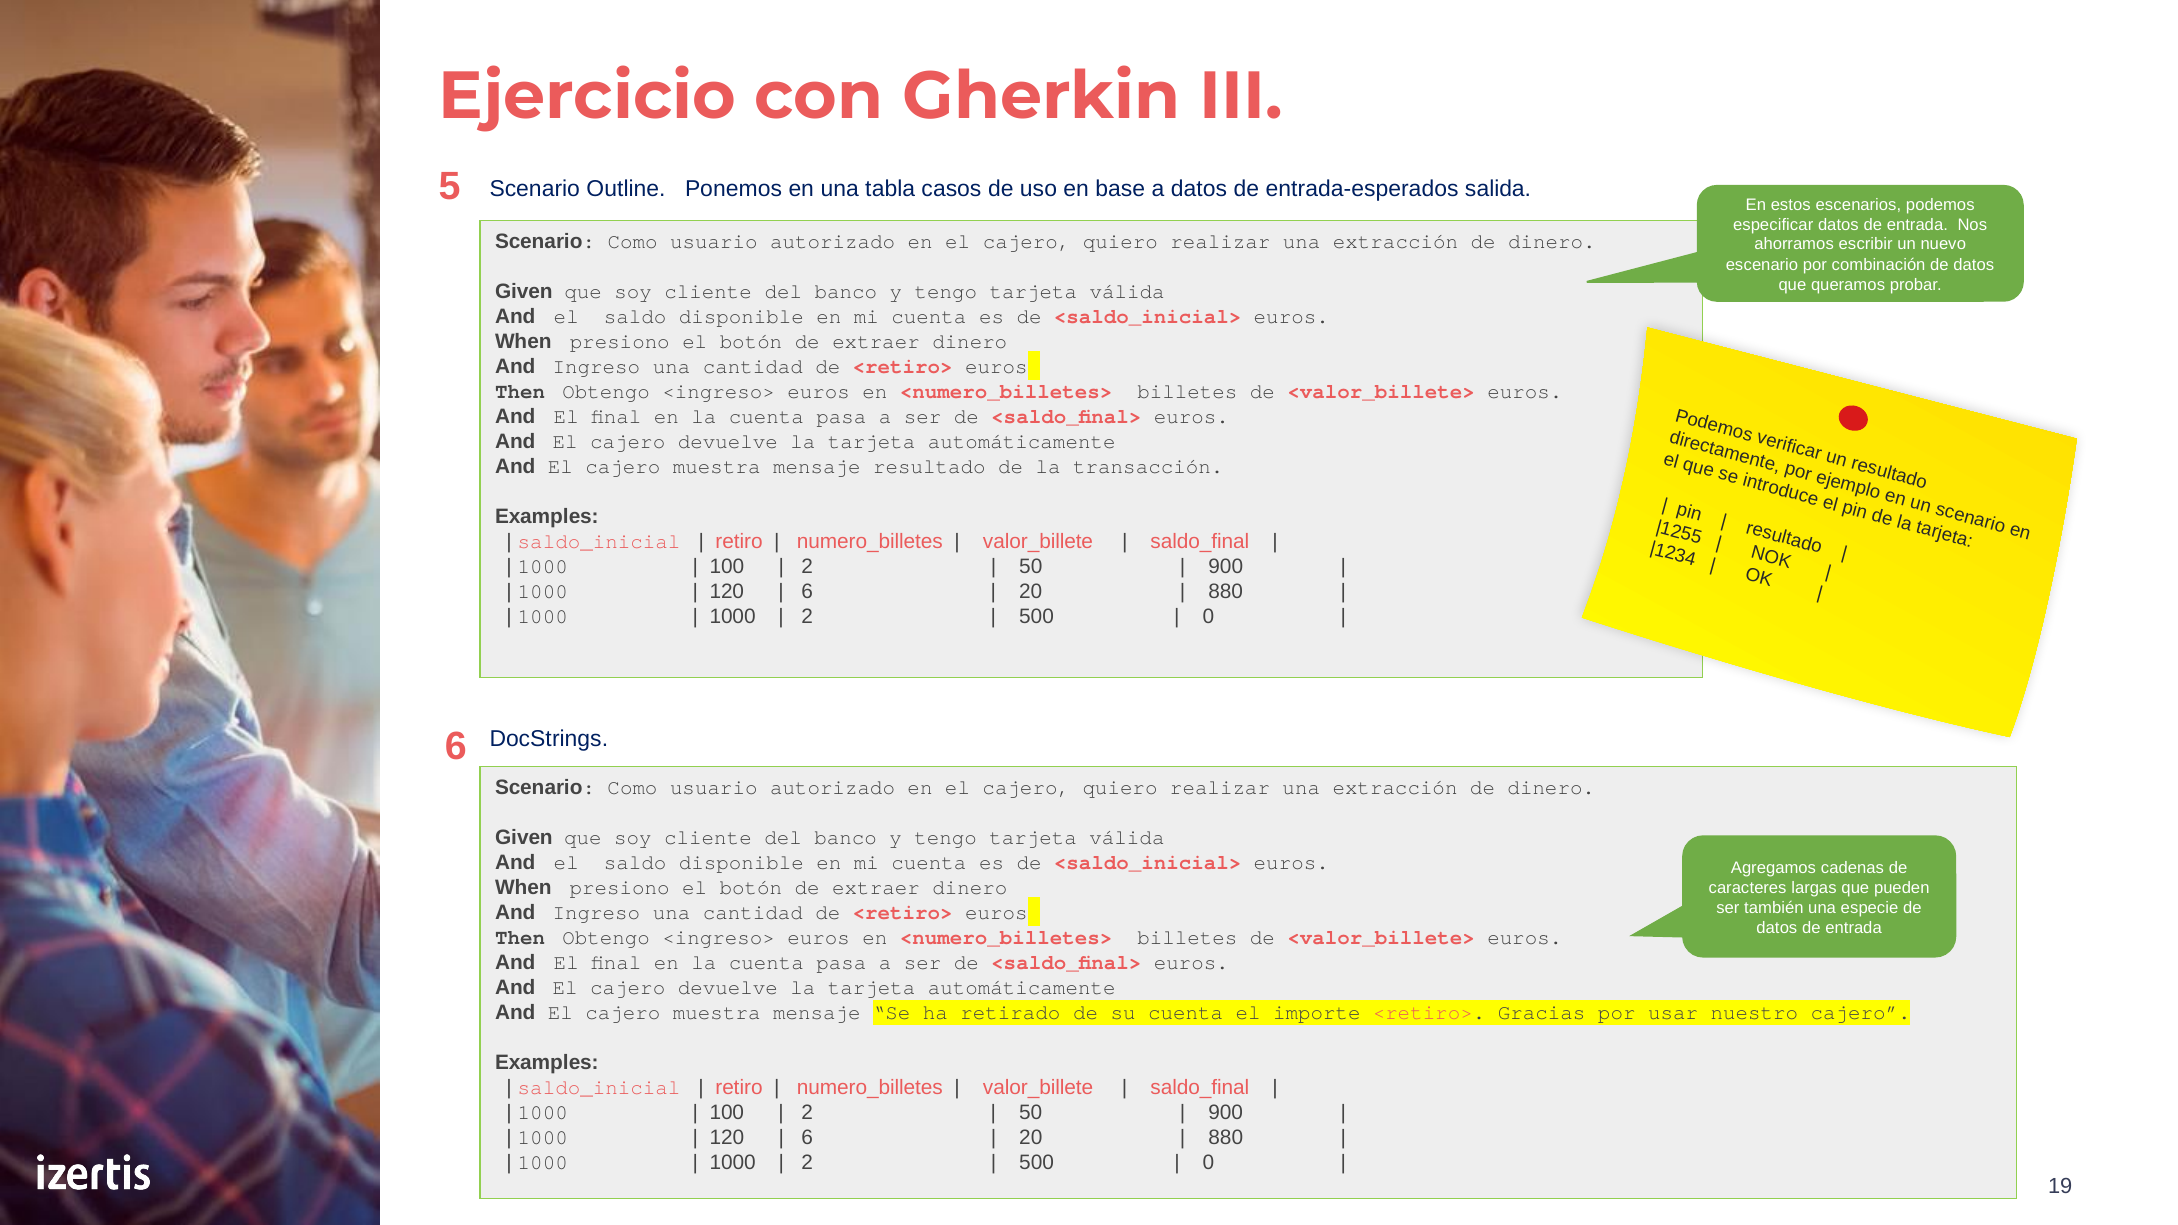

# Ejercicio con Gherkin III.
5
Scenario Outline.   Ponemos en una tabla casos de uso en base a datos de entrada-esperados salida.
En estos escenarios, podemos especificar datos de entrada.  Nos ahorramos escribir un nuevo escenario por combinación de datos que queramos probar.
Scenario: Como usuario autorizado en el cajero, quiero realizar una extracción de dinero.
Given  que soy cliente del banco y tengo tarjeta válida
And  el  saldo disponible en mi cuenta es de <saldo_inicial> euros.
When  presiono el botón de extraer dinero
And   Ingreso una cantidad de <retiro> euros
Then   Obtengo <ingreso> euros en <numero_billetes>  billetes de <valor_billete> euros.
And  El final en la cuenta pasa a ser de <saldo_final> euros.
And   El cajero devuelve la tarjeta automáticamente
And El cajero muestra mensaje resultado de la transacción.

Examples:  
  | saldo_inicial  |  retiro  |   numero_billetes  |    valor_billete     |    saldo_final    |
  | 1000          |  100      |   2                               |    50                        |    900                 |
  | 1000          |  120      |   6                               |    20                        |    880                 |
  | 1000          |  1000    |   2                               |    500                     |    0                      |

Podemos verificar un resultado directamente, por ejemplo en un scenario en el que se introduce el pin de la tarjeta:

  |  pin    |    resultado    |
  |1255   |      NOK       |
  |1234   |      OK         |

6
DocStrings.
Scenario: Como usuario autorizado en el cajero, quiero realizar una extracción de dinero.
Given  que soy cliente del banco y tengo tarjeta válida
And  el  saldo disponible en mi cuenta es de <saldo_inicial> euros.
When  presiono el botón de extraer dinero
And   Ingreso una cantidad de <retiro> euros
Then   Obtengo <ingreso> euros en <numero_billetes>  billetes de <valor_billete> euros.
And  El final en la cuenta pasa a ser de <saldo_final> euros.
And   El cajero devuelve la tarjeta automáticamente
And El cajero muestra mensaje “Se ha retirado de su cuenta el importe <retiro>. Gracias por usar nuestro cajero”.

Examples:  
  | saldo_inicial  |  retiro  |   numero_billetes  |    valor_billete     |    saldo_final    |
  | 1000          |  100      |   2                               |    50                        |    900                 |
  | 1000          |  120      |   6                               |    20                        |    880                 |
  | 1000          |  1000    |   2                               |    500                     |    0                      |

Agregamos cadenas de caracteres largas que pueden ser también una especie de datos de entrada